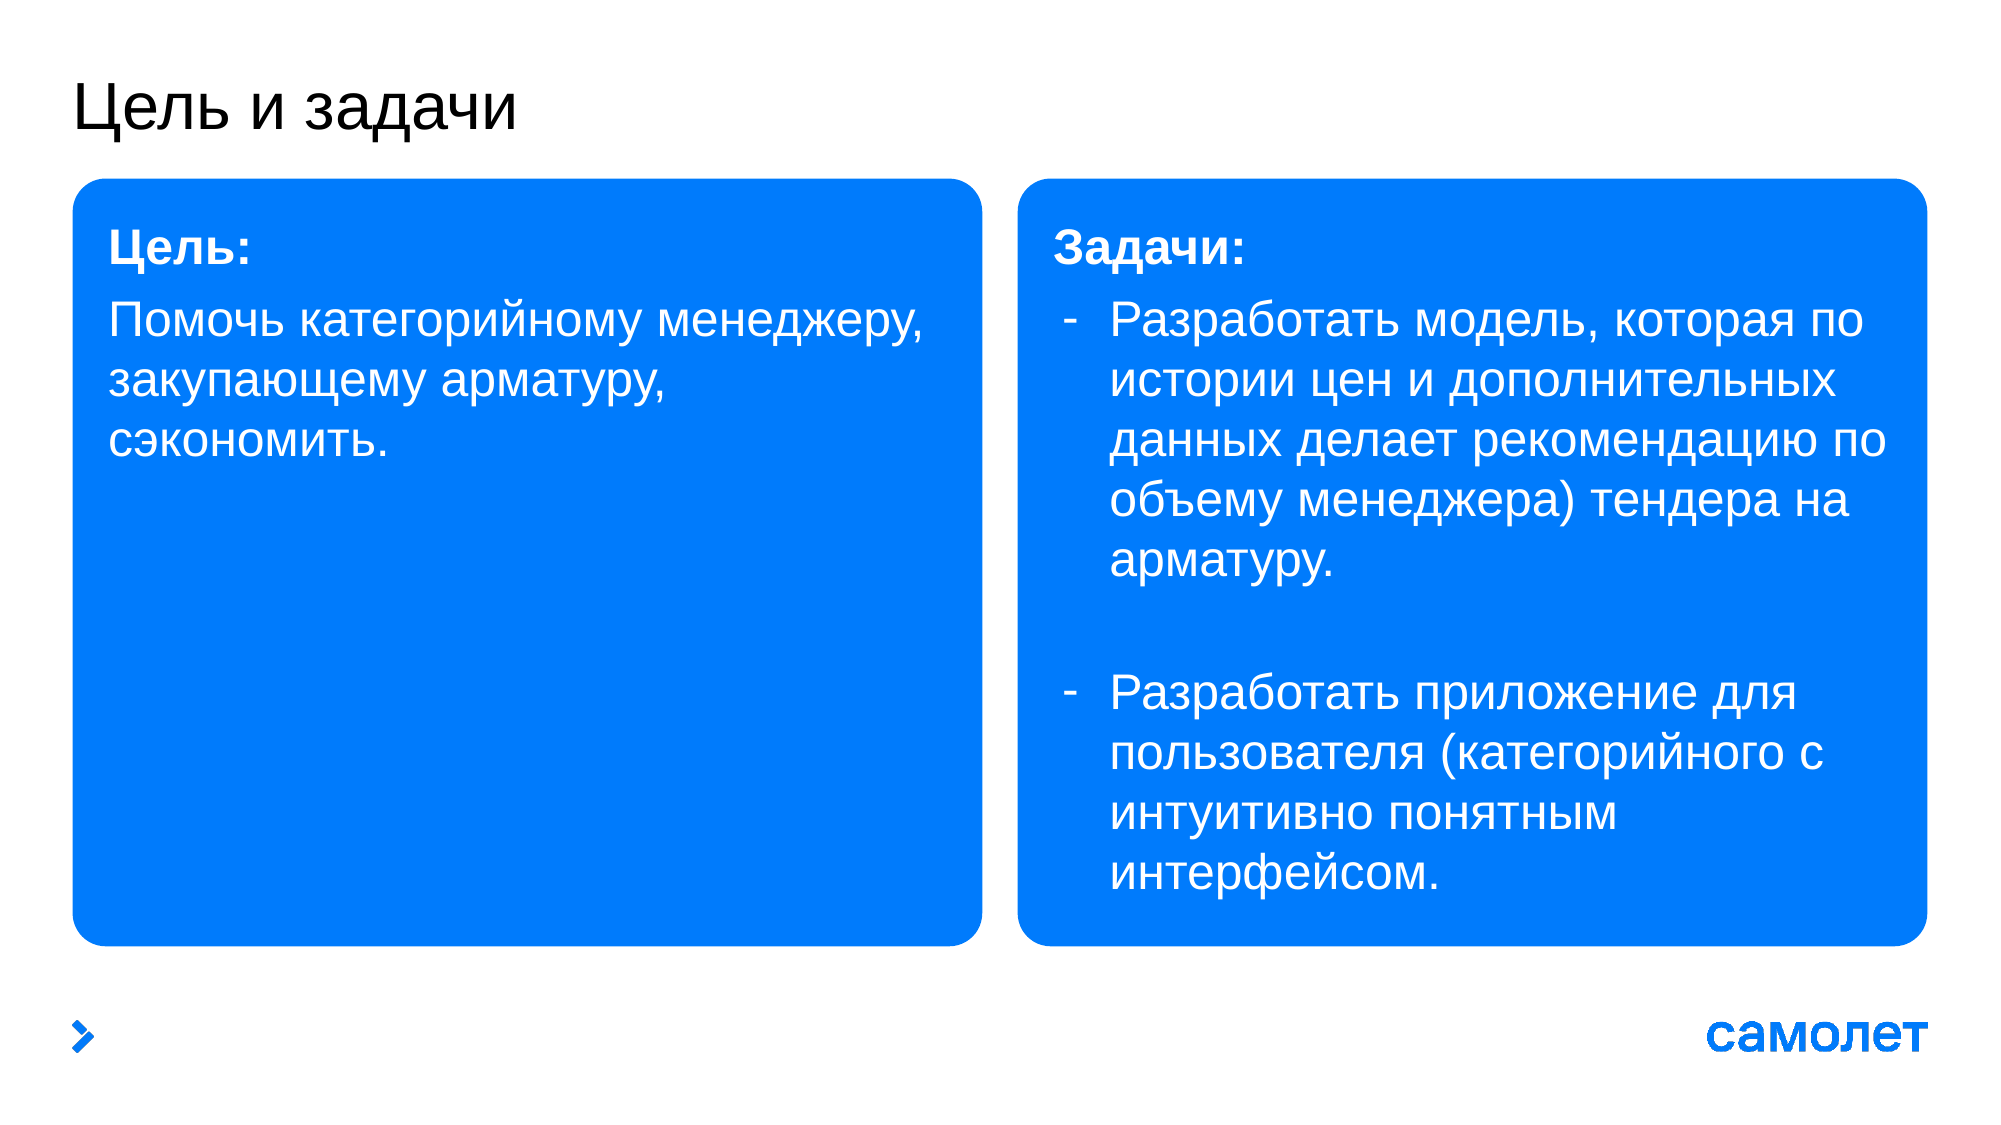

# Цель и задачи
Задачи:
Разработать модель, которая по истории цен и дополнительных данных делает рекомендацию по объему менеджера) тендера на арматуру.

Разработать приложение для пользователя (категорийного с интуитивно понятным интерфейсом.

Цель:
Помочь категорийному менеджеру, закупающему арматуру, сэкономить.